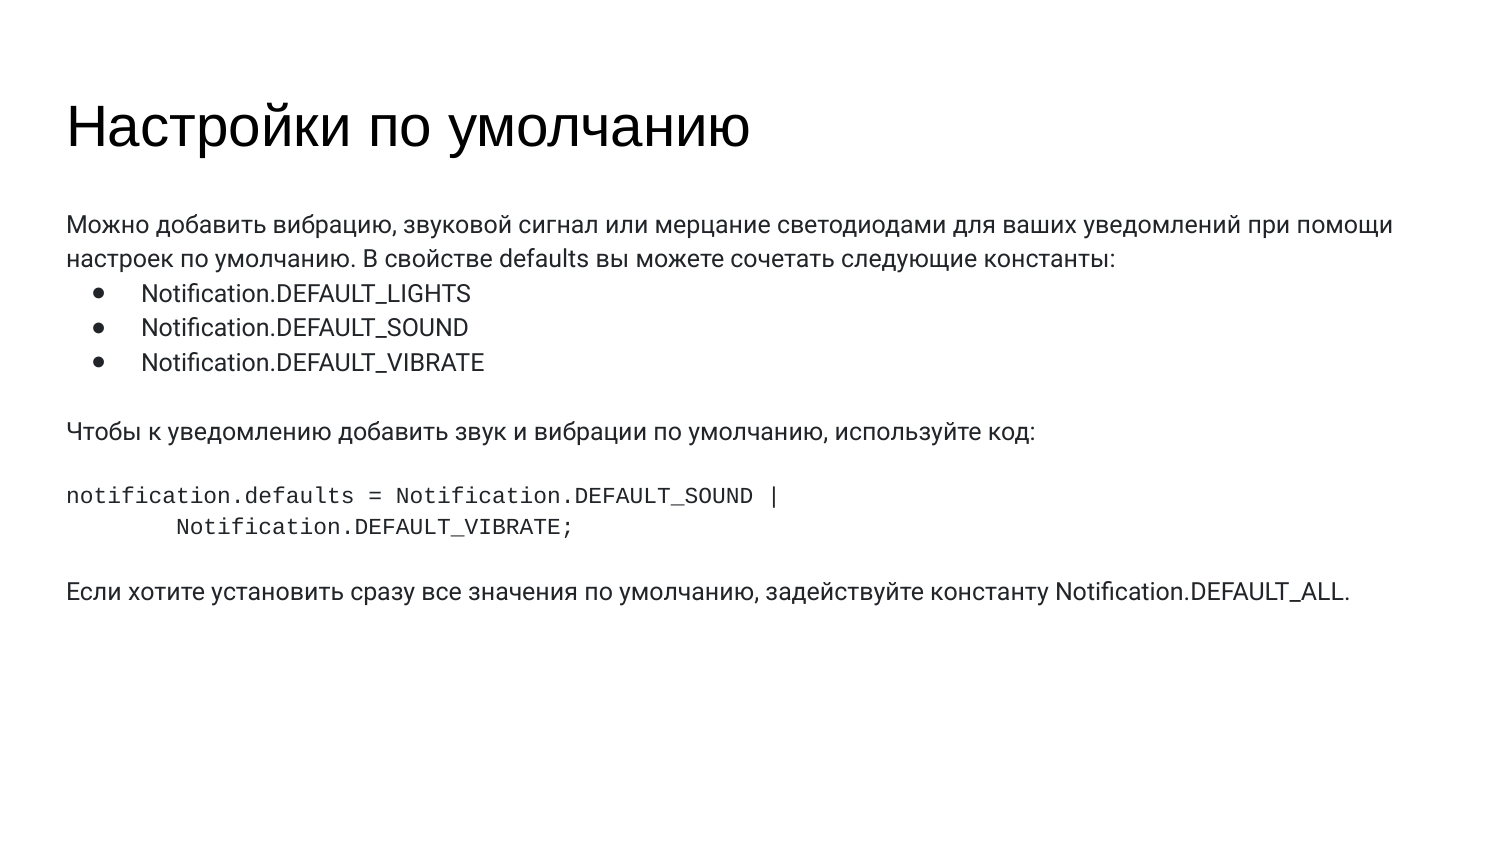

# Настройки по умолчанию
Можно добавить вибрацию, звуковой сигнал или мерцание светодиодами для ваших уведомлений при помощи настроек по умолчанию. В свойстве defaults вы можете сочетать следующие константы:
Notification.DEFAULT_LIGHTS
Notification.DEFAULT_SOUND
Notification.DEFAULT_VIBRATE

Чтобы к уведомлению добавить звук и вибрации по умолчанию, используйте код:
notification.defaults = Notification.DEFAULT_SOUND |
        Notification.DEFAULT_VIBRATE;
Если хотите установить сразу все значения по умолчанию, задействуйте константу Notification.DEFAULT_ALL.